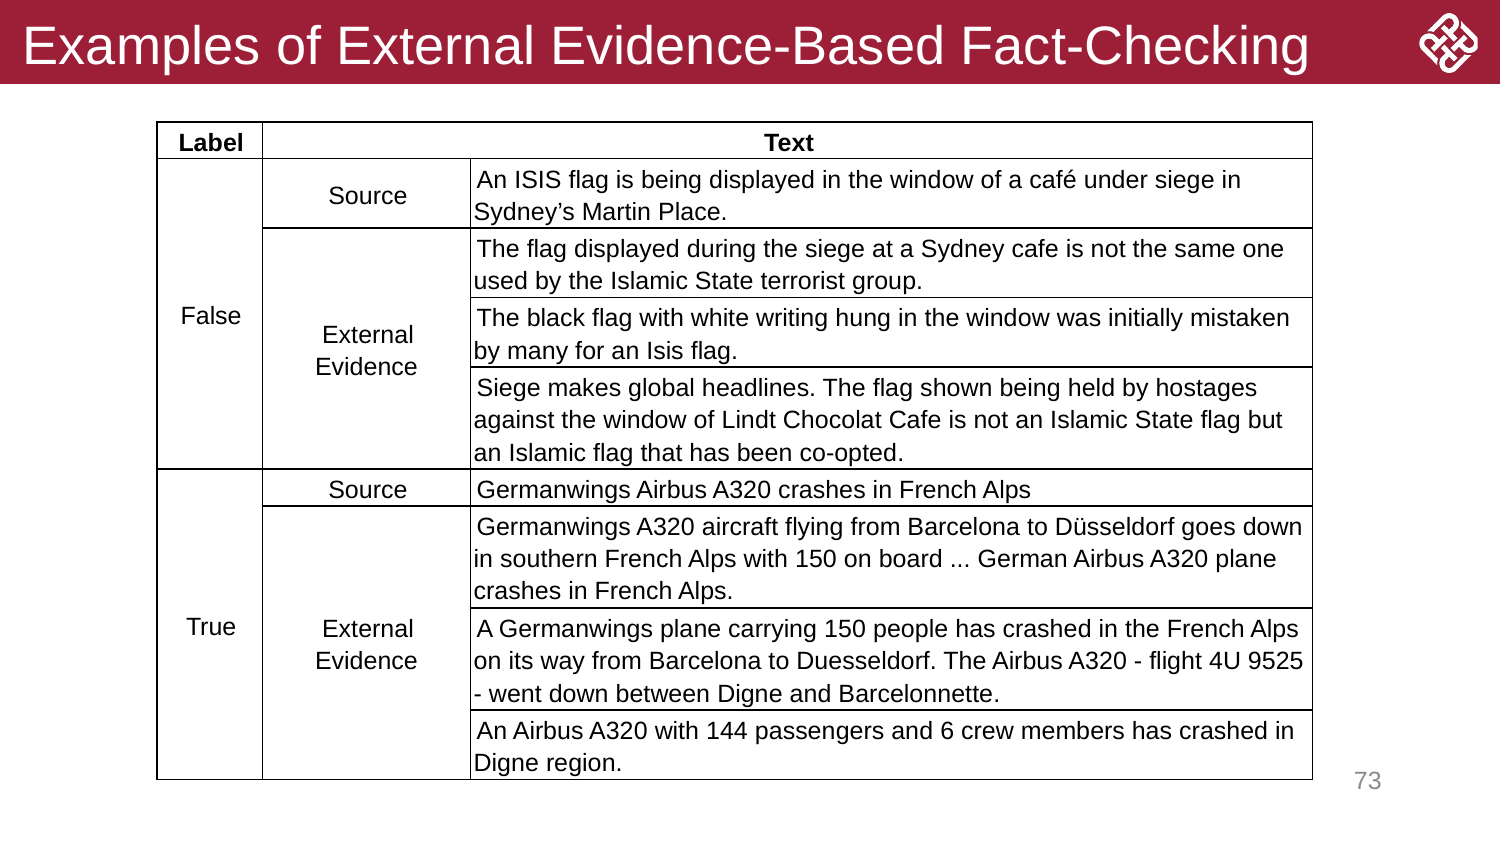

# Examples of External Evidence-Based Fact-Checking
| Label | Text |  |
| --- | --- | --- |
| False | Source | An ISIS flag is being displayed in the window of a café under siege in Sydney’s Martin Place. |
|  | External Evidence | The flag displayed during the siege at a Sydney cafe is not the same one used by the Islamic State terrorist group. |
|  |  | The black flag with white writing hung in the window was initially mistaken by many for an Isis flag. |
|  |  | Siege makes global headlines. The flag shown being held by hostages against the window of Lindt Chocolat Cafe is not an Islamic State flag but an Islamic flag that has been co-opted. |
| True | Source | Germanwings Airbus A320 crashes in French Alps |
|  | External Evidence | Germanwings A320 aircraft flying from Barcelona to Düsseldorf goes down in southern French Alps with 150 on board ... German Airbus A320 plane crashes in French Alps. |
|  |  | A Germanwings plane carrying 150 people has crashed in the French Alps on its way from Barcelona to Duesseldorf. The Airbus A320 - flight 4U 9525 - went down between Digne and Barcelonnette. |
|  |  | An Airbus A320 with 144 passengers and 6 crew members has crashed in Digne region. |
73